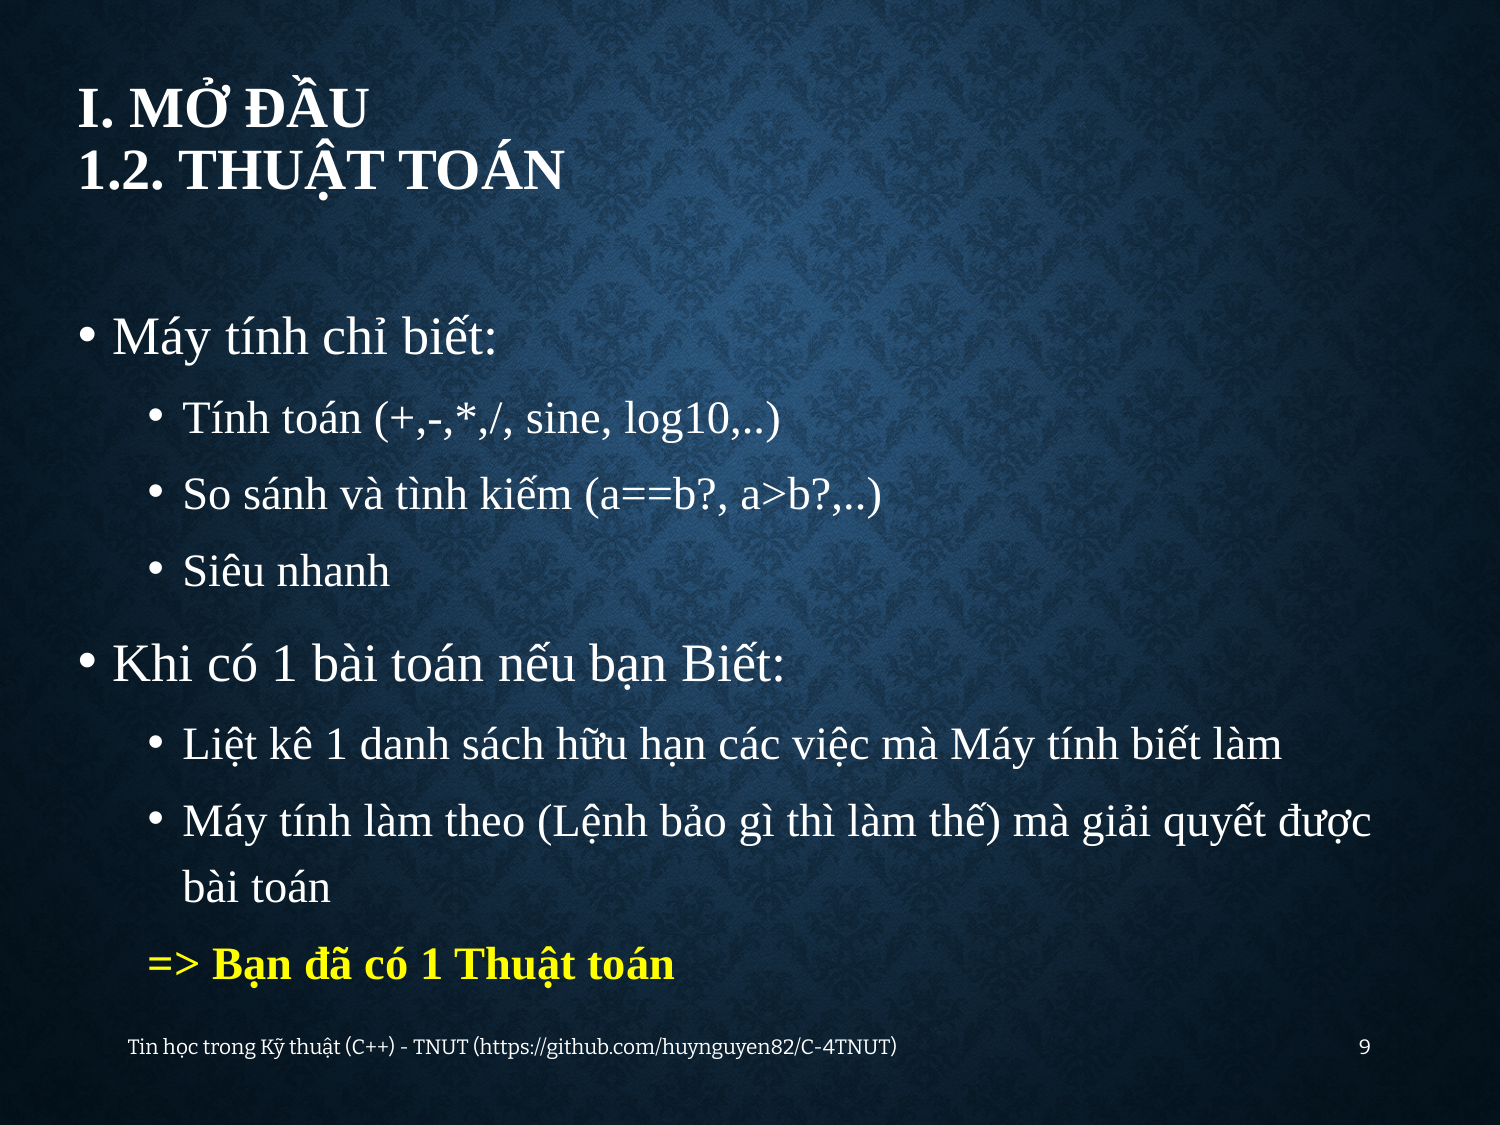

# I. Mở đầu 1.2. Thuật toán
Máy tính chỉ biết:
Tính toán (+,-,*,/, sine, log10,..)
So sánh và tình kiếm (a==b?, a>b?,..)
Siêu nhanh
Khi có 1 bài toán nếu bạn Biết:
Liệt kê 1 danh sách hữu hạn các việc mà Máy tính biết làm
Máy tính làm theo (Lệnh bảo gì thì làm thế) mà giải quyết được bài toán
=> Bạn đã có 1 Thuật toán

Tin học trong Kỹ thuật (C++) - TNUT (https://github.com/huynguyen82/C-4TNUT)
9